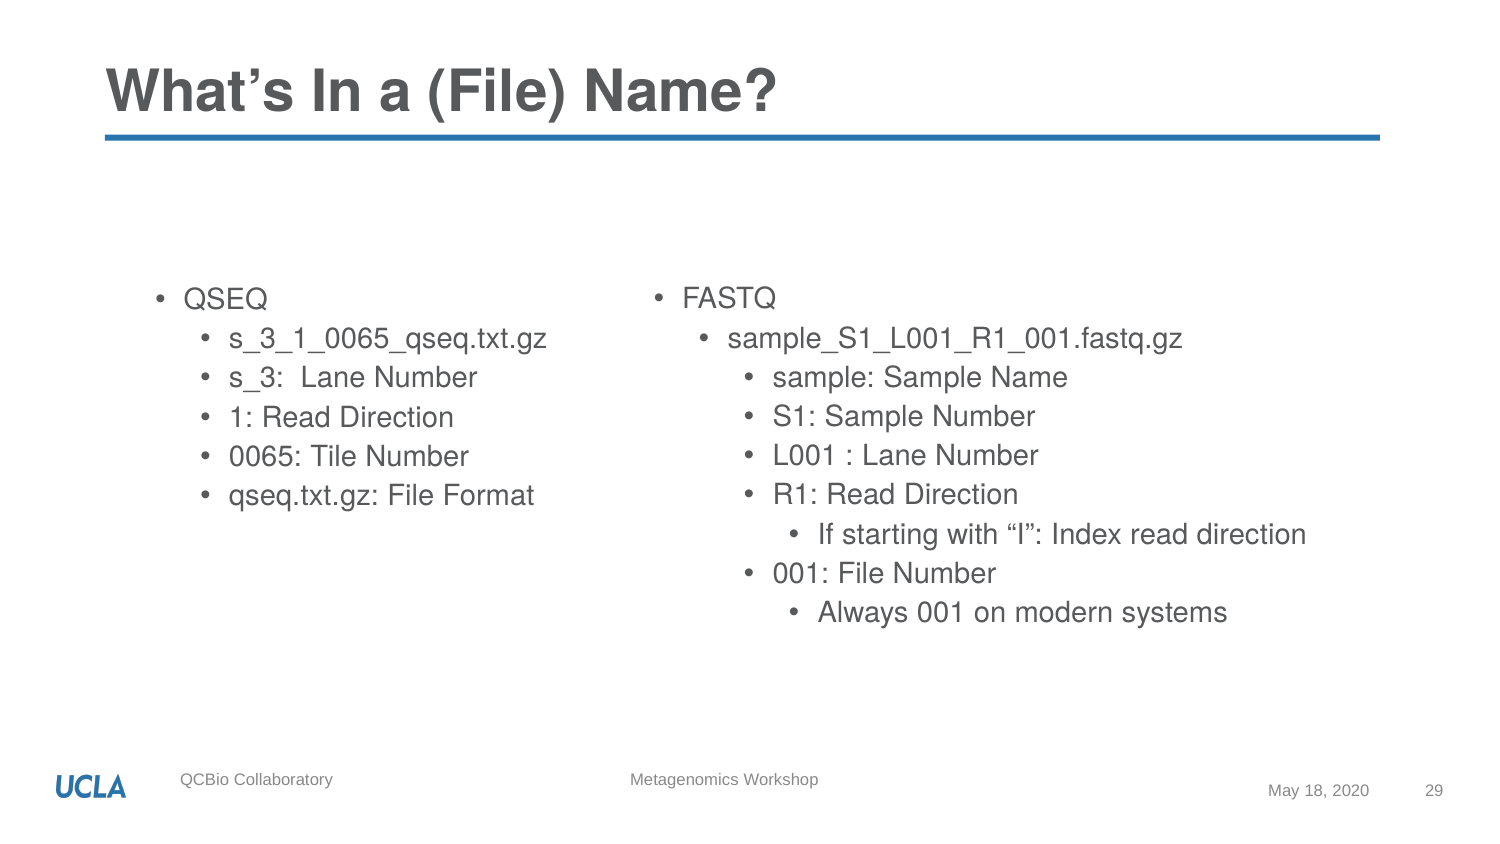

# What’s In a (File) Name?
FASTQ
sample_S1_L001_R1_001.fastq.gz
sample: Sample Name
S1: Sample Number
L001 : Lane Number
R1: Read Direction
If starting with “I”: Index read direction
001: File Number
Always 001 on modern systems
QSEQ
s_3_1_0065_qseq.txt.gz
s_3:  Lane Number
1: Read Direction
0065: Tile Number
qseq.txt.gz: File Format
May 18, 2020
29